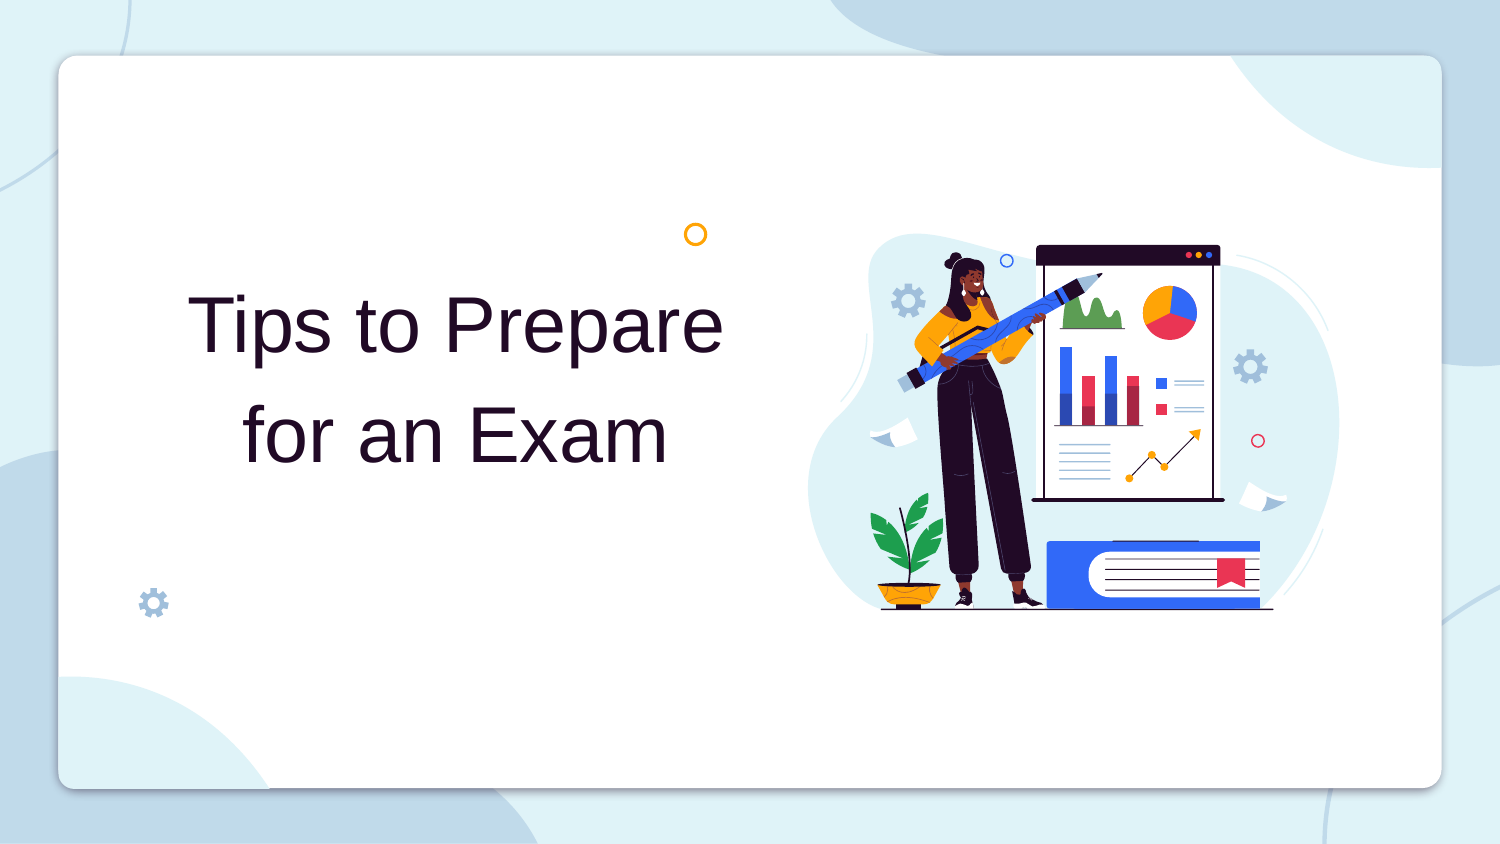

# Tips to Prepare for an Exam